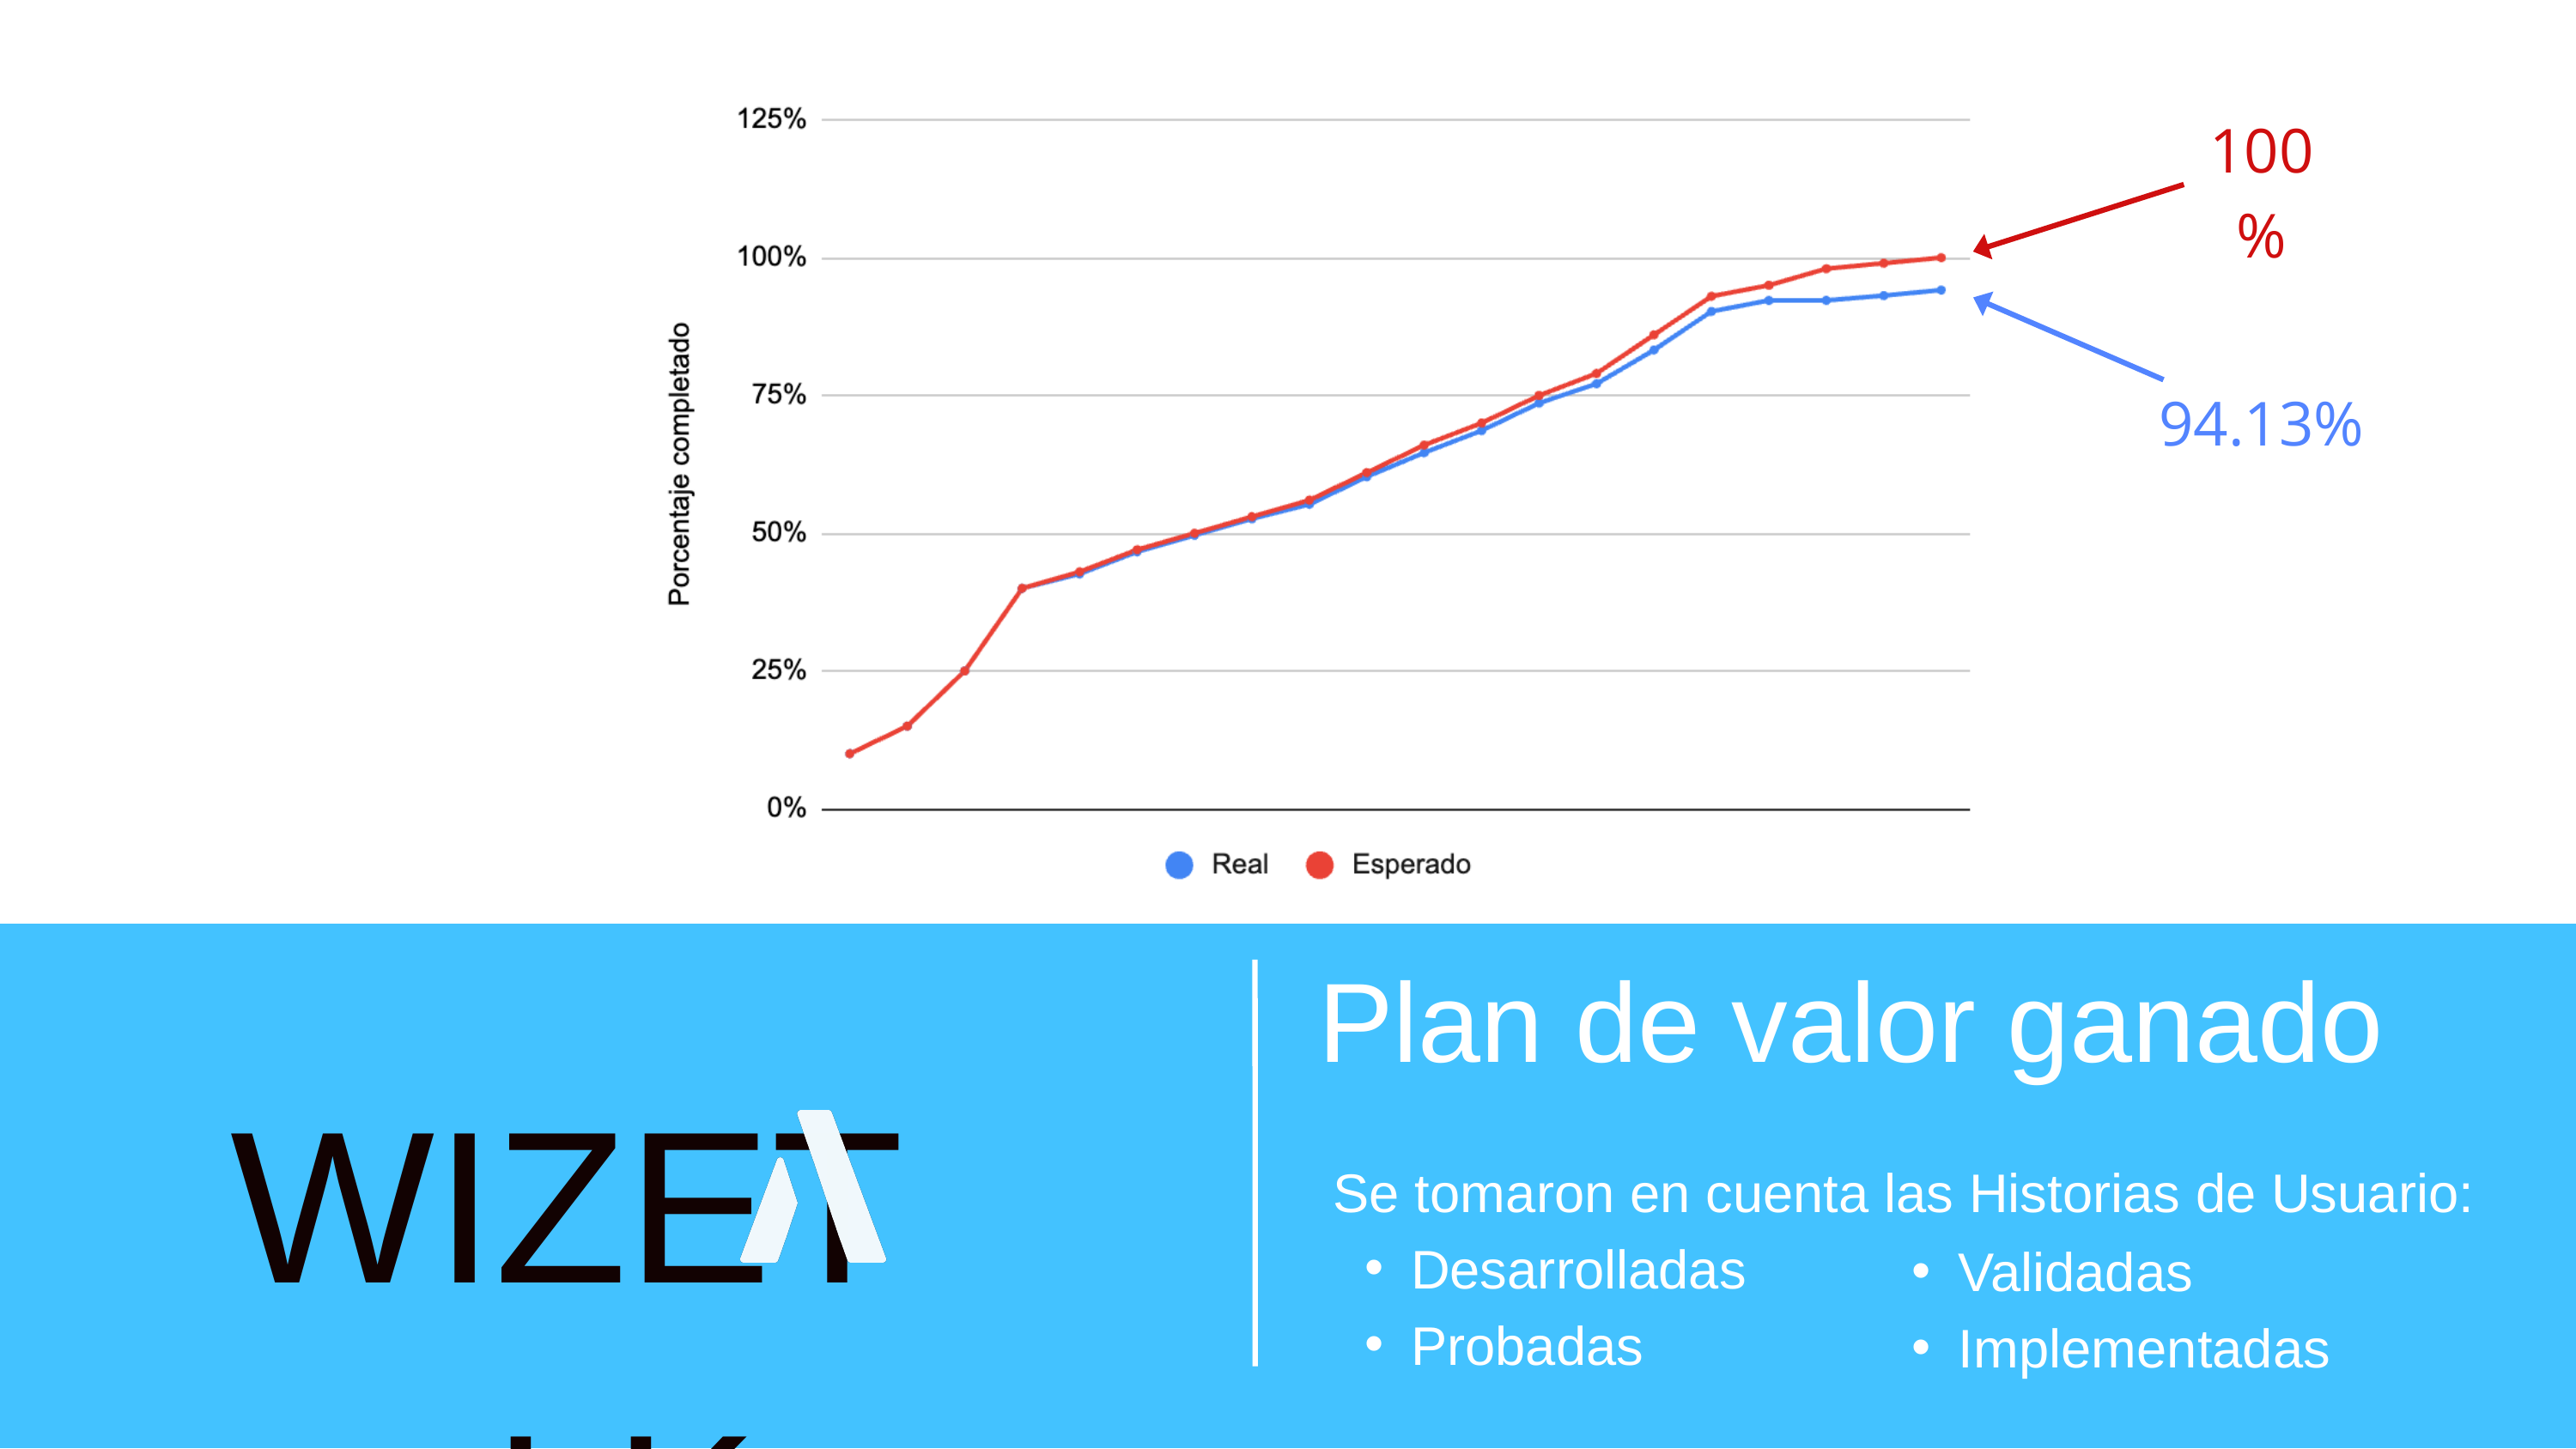

100%

94.13%

Plan de valor ganado

WIZET   LK

 Se tomaron en cuenta las Historias de Usuario:
Desarrolladas
Probadas
Validadas
Implementadas